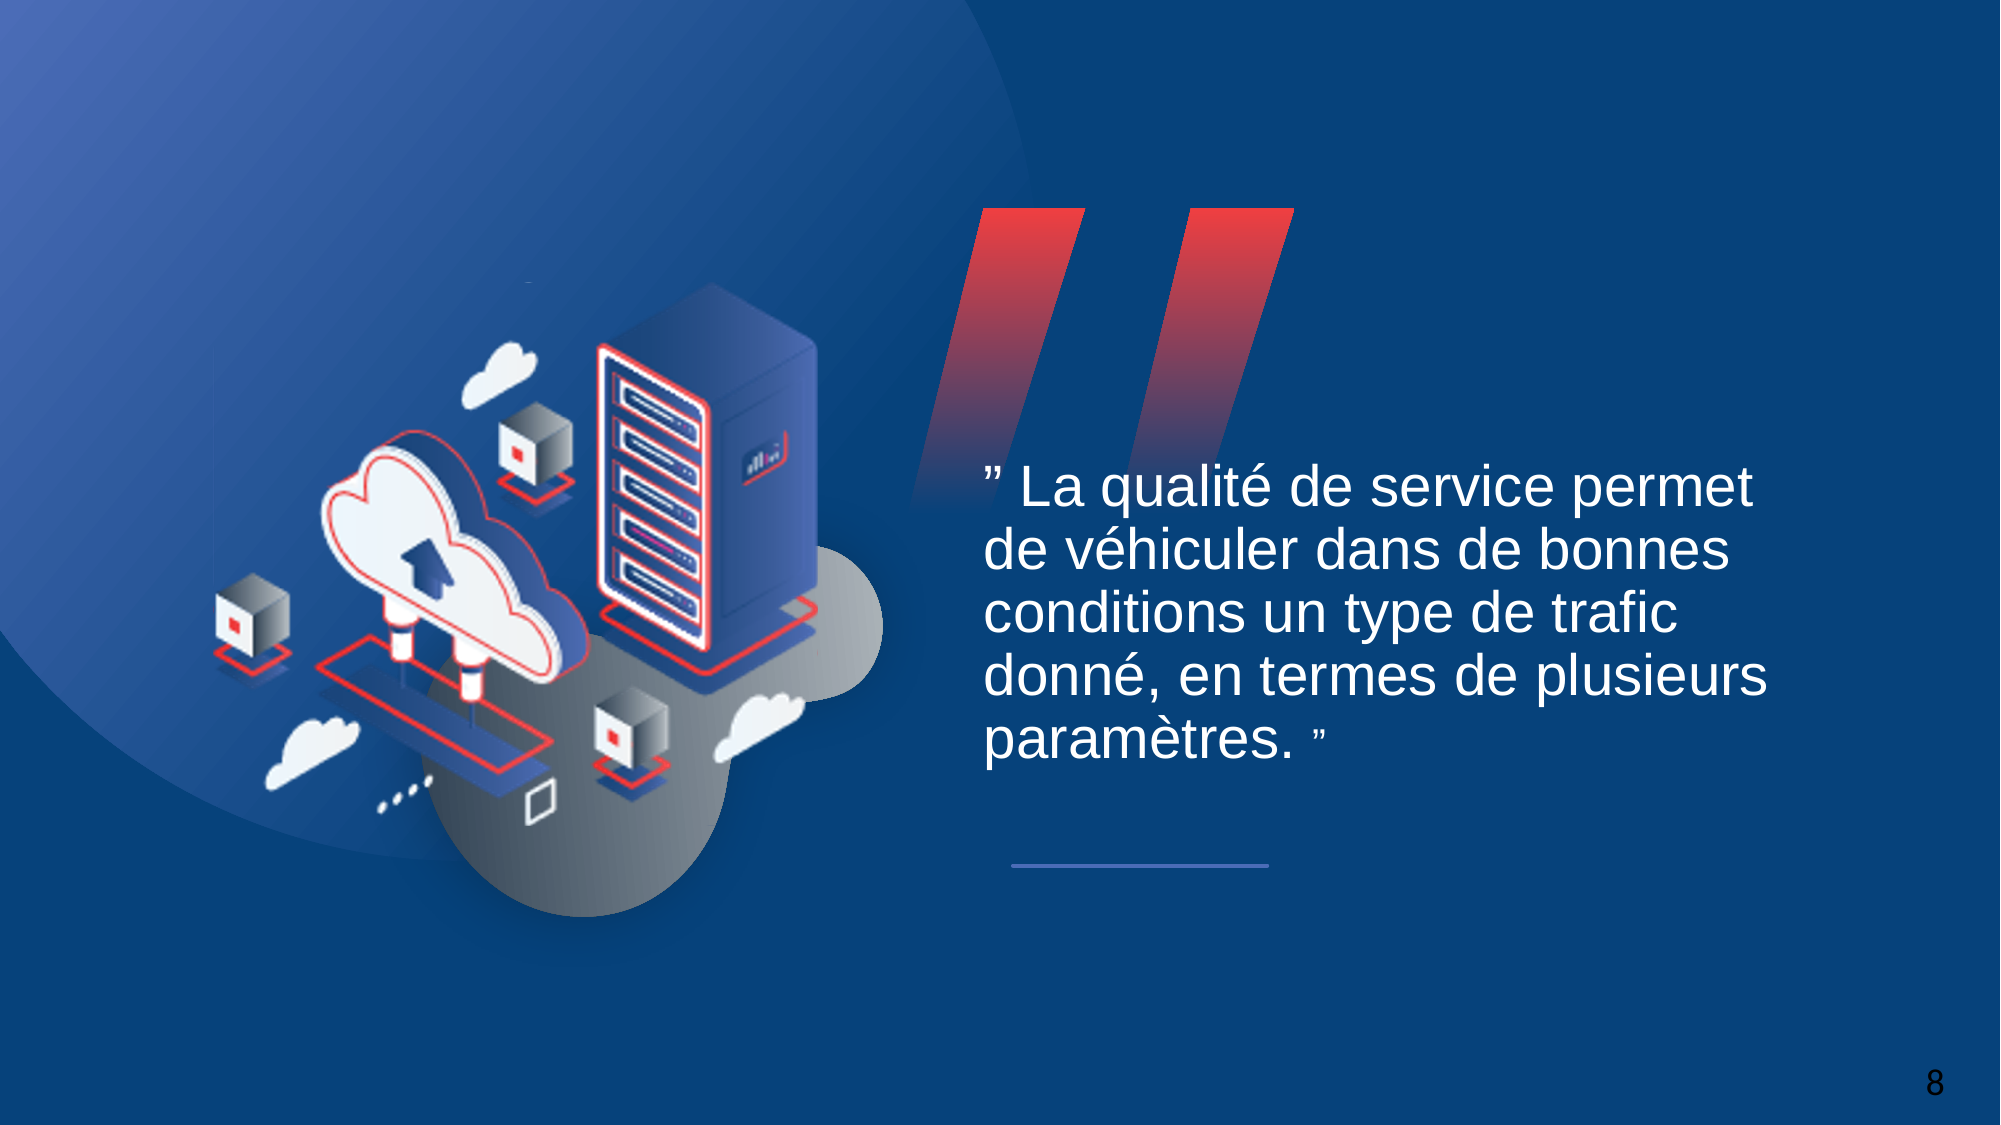

# ” La qualité de service permet de véhiculer dans de bonnes conditions un type de trafic donné, en termes de plusieurs paramètres. ”
8